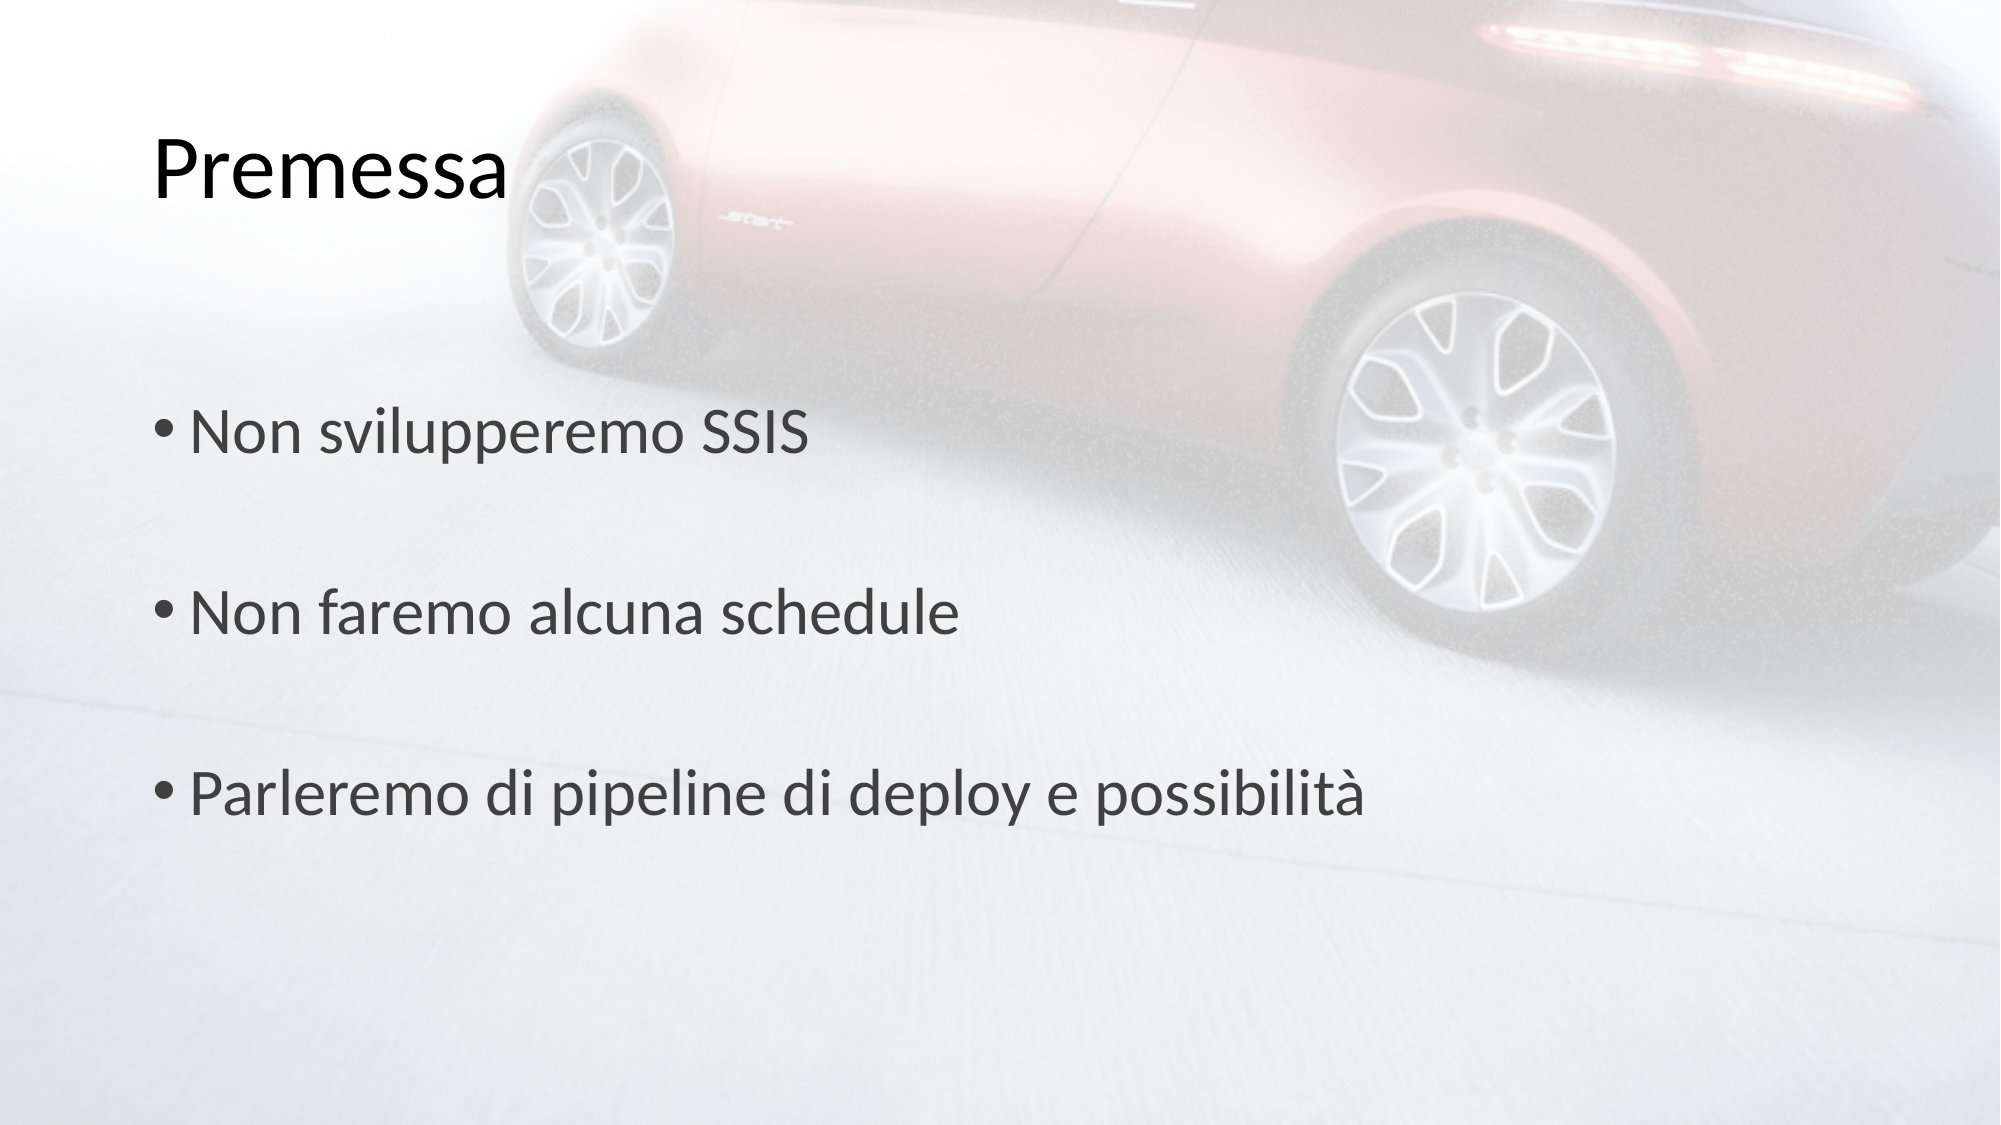

# Premessa
Non svilupperemo SSIS
Non faremo alcuna schedule
Parleremo di pipeline di deploy e possibilità